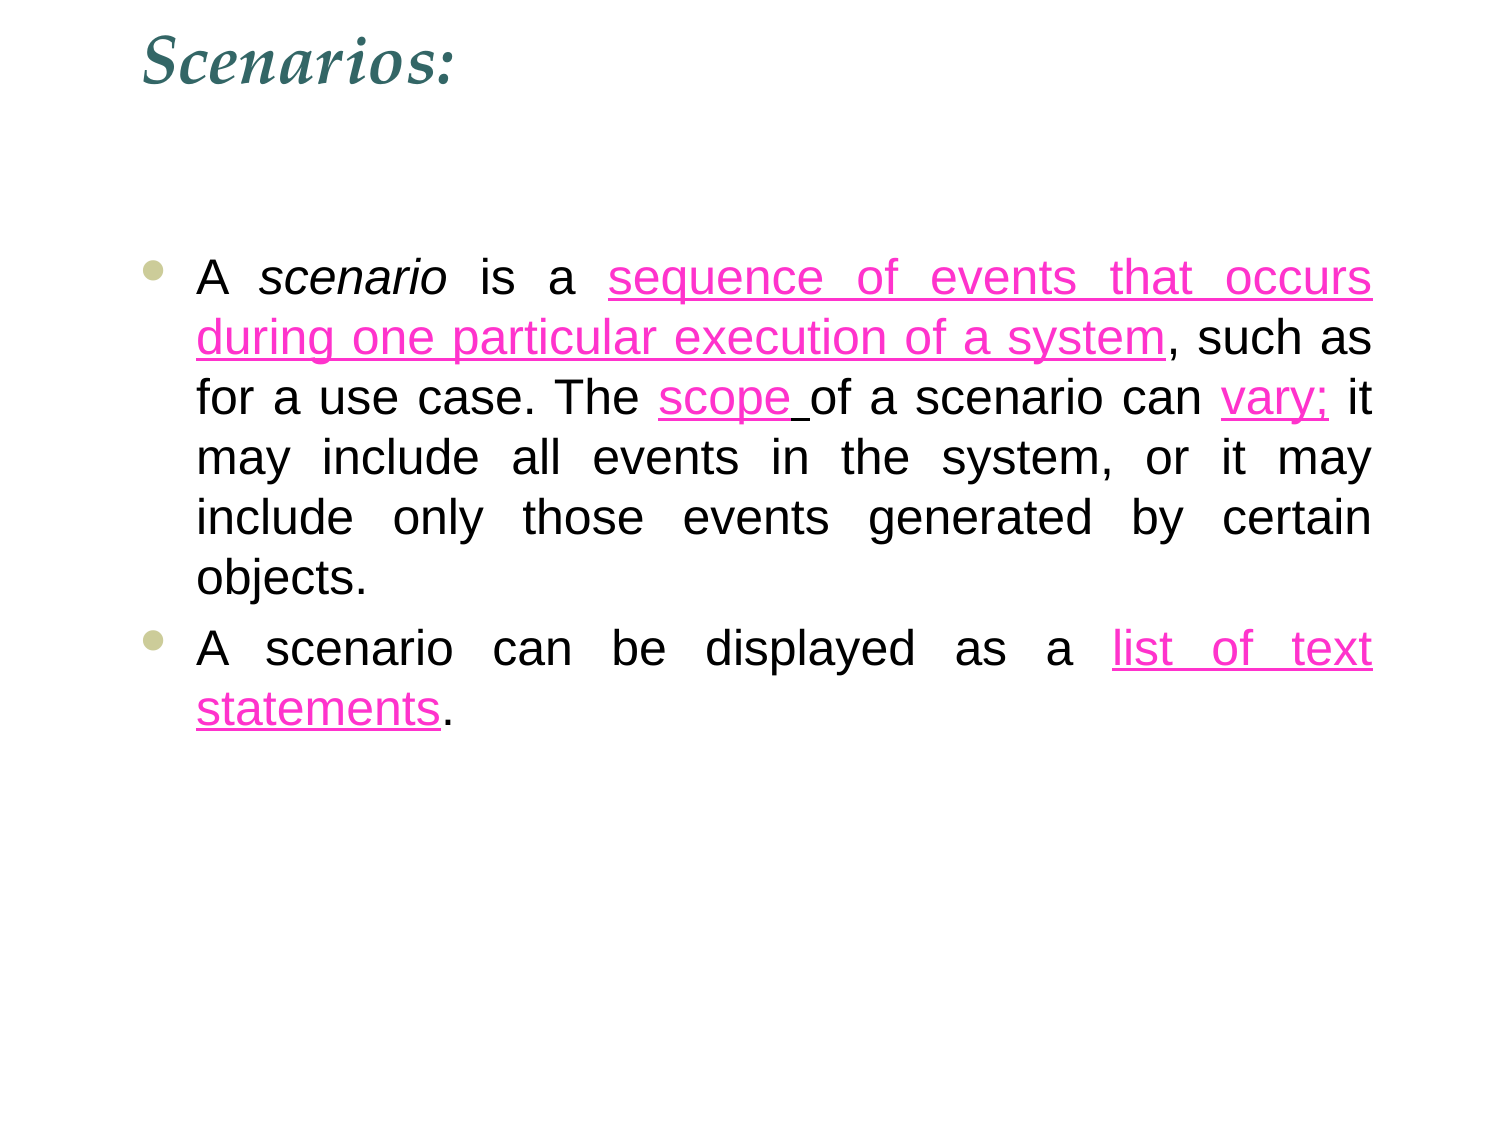

# Scenarios:
A scenario is a sequence of events that occurs during one particular execution of a system, such as for a use case. The scope of a scenario can vary; it may include all events in the system, or it may include only those events generated by certain objects.
A scenario can be displayed as a list of text statements.